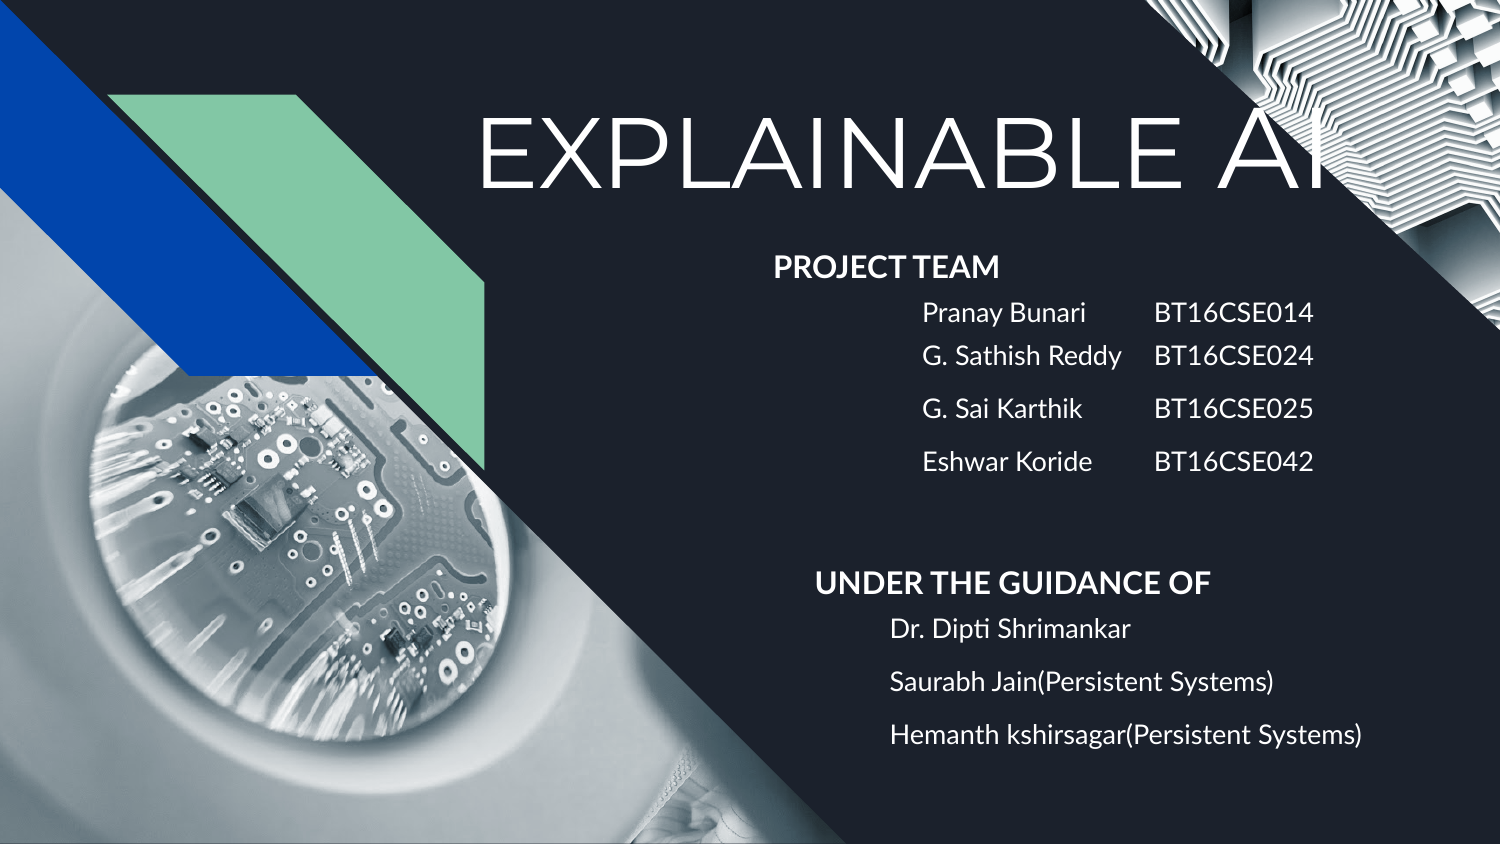

# EXPLAINABLE AI
PROJECT TEAM
Pranay Bunari	 BT16CSE014
G. Sathish Reddy	 BT16CSE024
G. Sai Karthik	 BT16CSE025
Eshwar Koride	 BT16CSE042

UNDER THE GUIDANCE OF
Dr. Dipti Shrimankar
Saurabh Jain(Persistent Systems)
Hemanth kshirsagar(Persistent Systems)